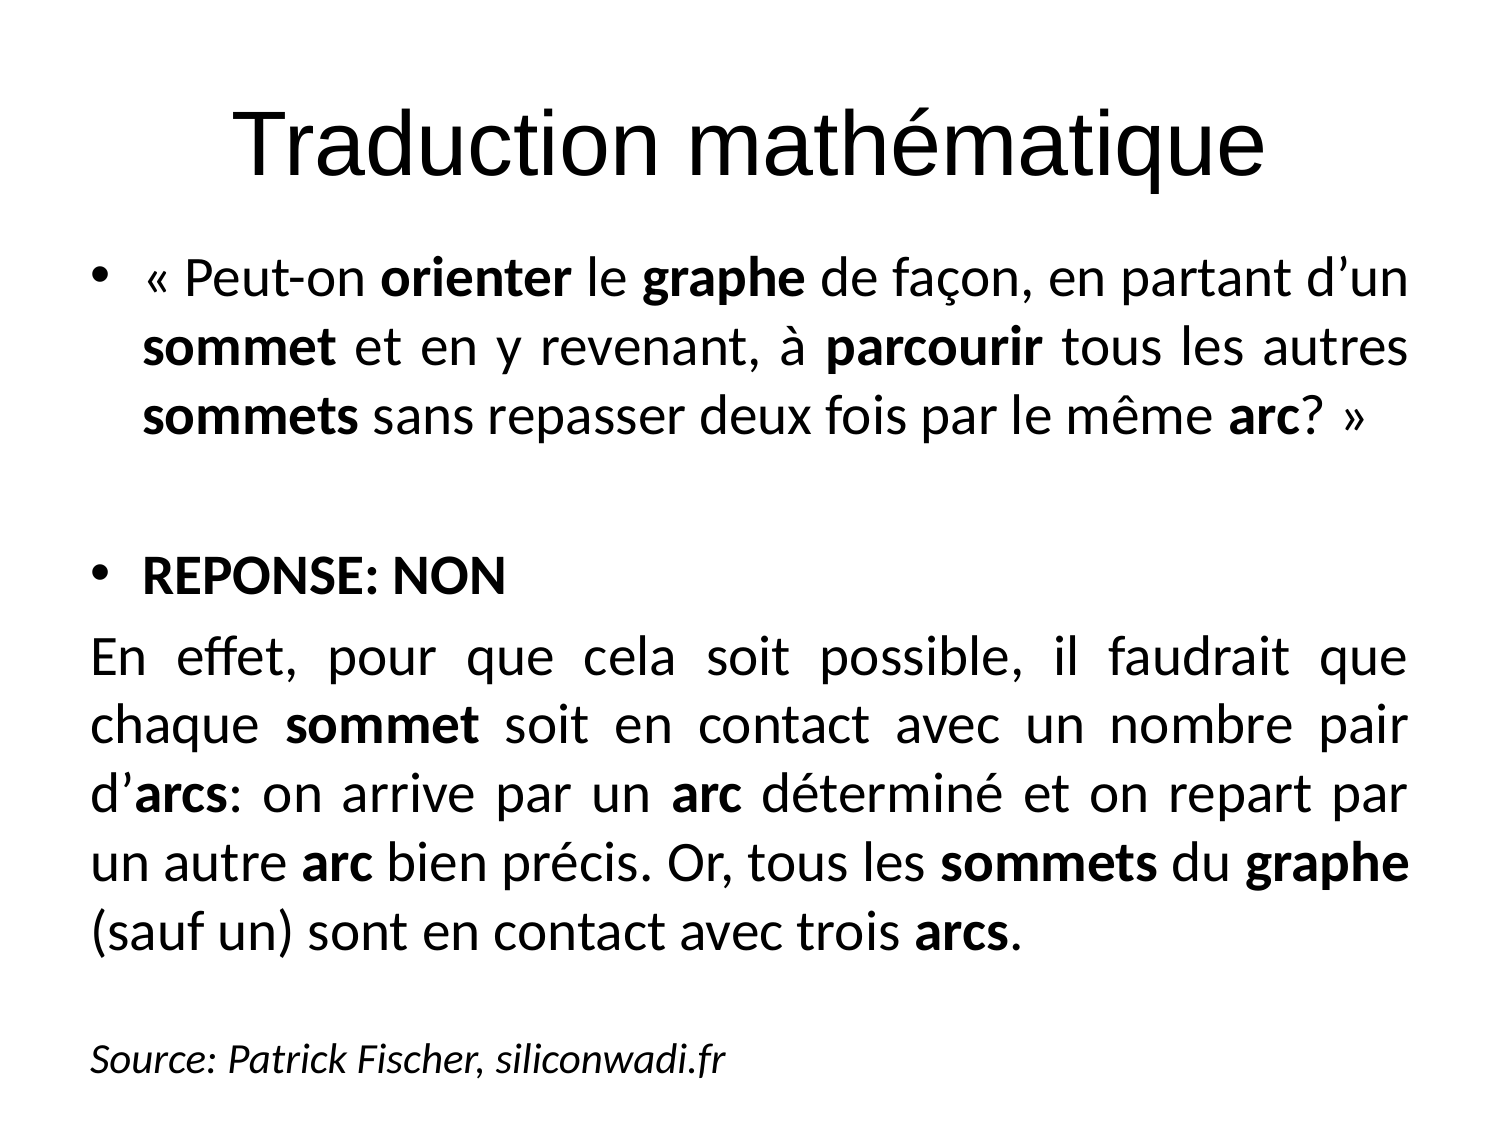

# Traduction mathématique
« Peut-on orienter le graphe de façon, en partant d’un sommet et en y revenant, à parcourir tous les autres sommets sans repasser deux fois par le même arc? »

REPONSE: NON
En effet, pour que cela soit possible, il faudrait que chaque sommet soit en contact avec un nombre pair d’arcs: on arrive par un arc déterminé et on repart par un autre arc bien précis. Or, tous les sommets du graphe (sauf un) sont en contact avec trois arcs.

Source: Patrick Fischer, siliconwadi.fr